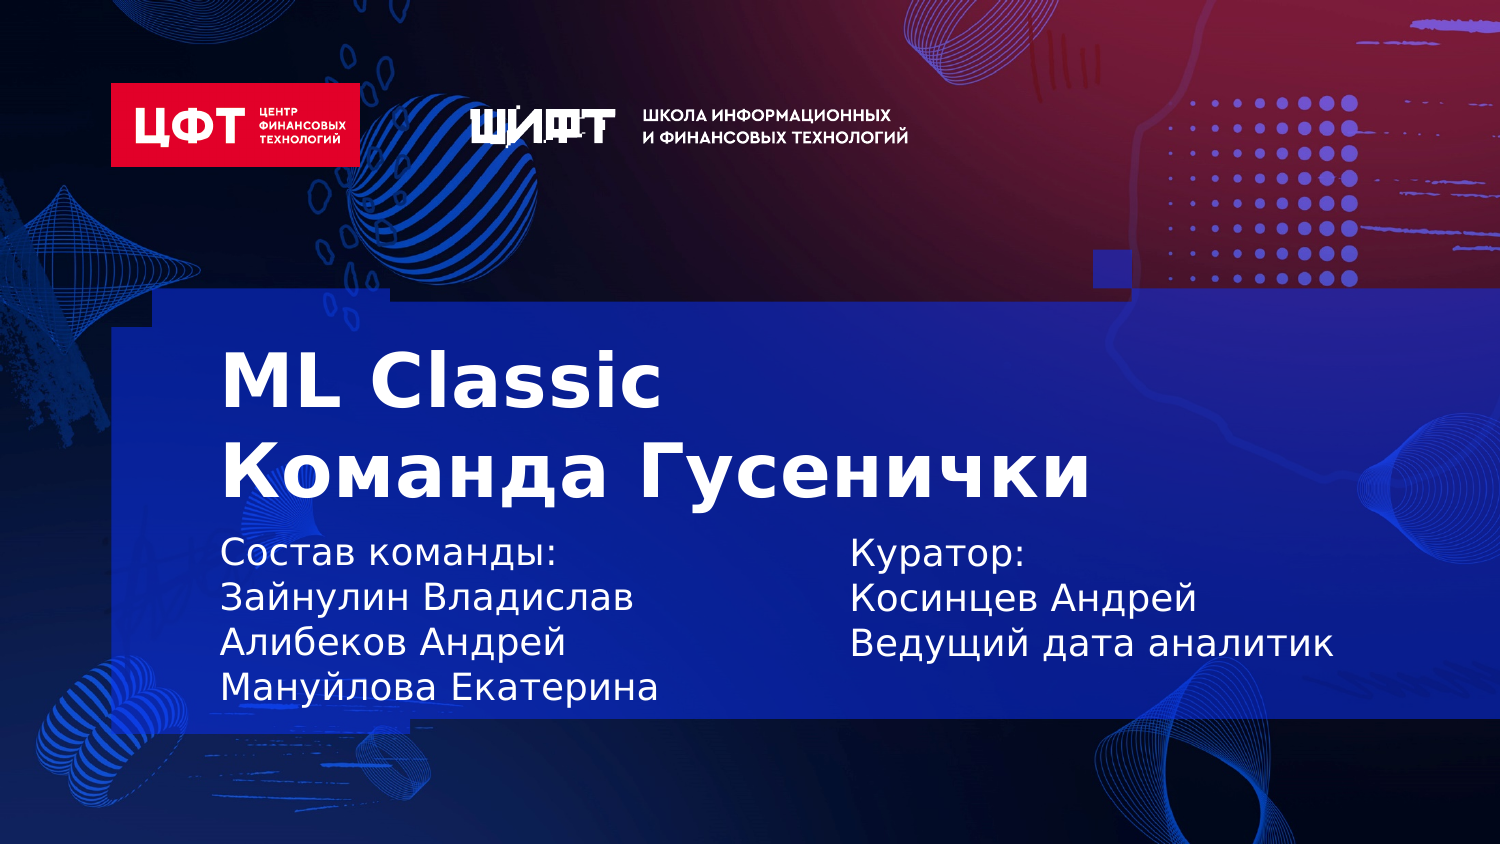

ML Classic
Команда Гусенички
Состав команды:
Зайнулин Владислав
Алибеков Андрей
Мануйлова Екатерина
Куратор:
Косинцев Андрей
Ведущий дата аналитик